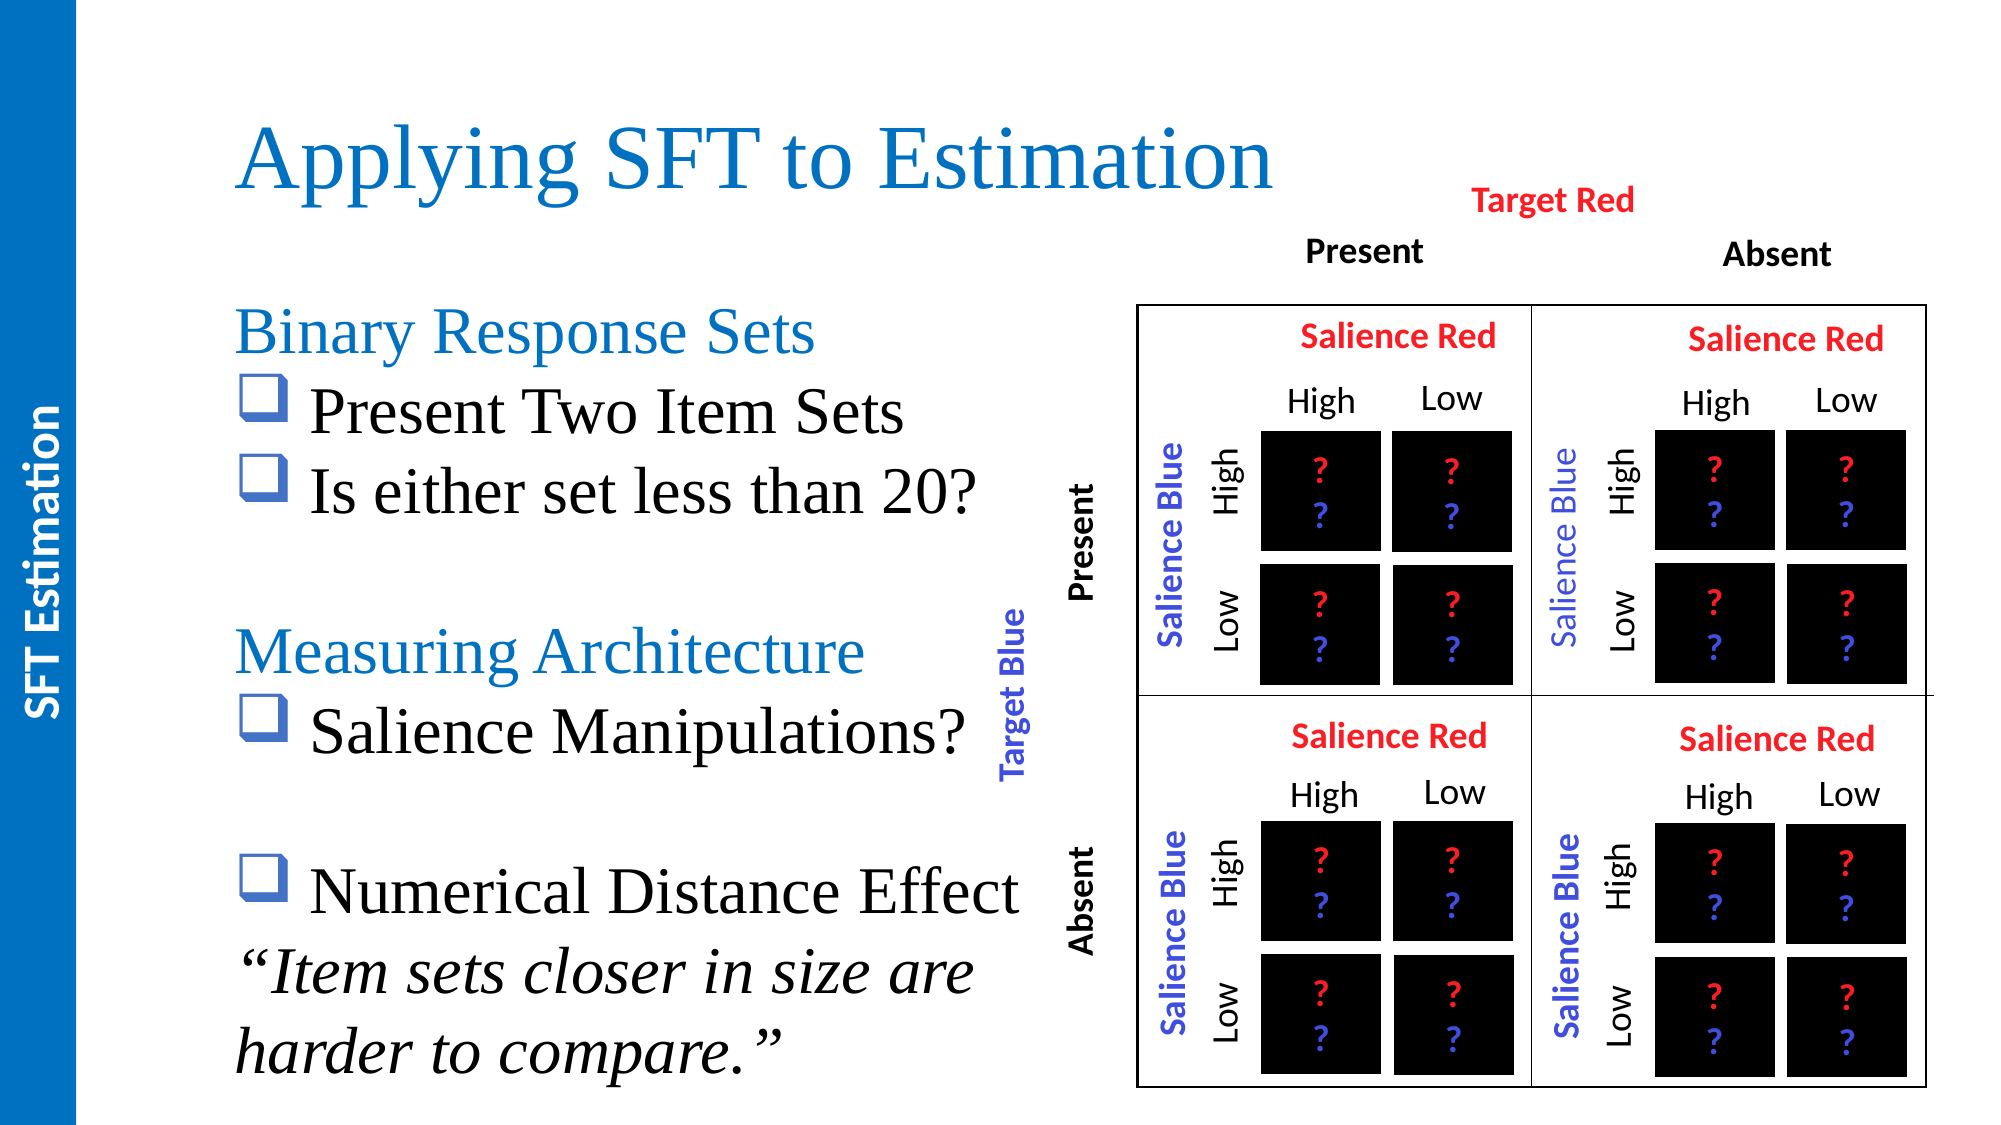

Applying SFT to Estimation

Binary Response Sets
Present Two Item Sets
Is either set less than 20?

Measuring Architecture
Salience Manipulations?

Numerical Distance Effect
“Item sets closer in size are
harder to compare.”

Target Red
Present
Absent
Salience Red

Salience Red
Low
Low
High
High
?
?
?
?
?
?
?
?
High
High
Present
Salience Blue
Salience Blue
SFT Estimation
?
?
?
?
?
?
?
?
Low
Low
Target Blue
Salience Red
Salience Red
Low
Low
High
High
?
?
?
?
?
?
?
?
High
High
Absent
Salience Blue
Salience Blue
?
?
?
?
?
?
?
?
Low
Low